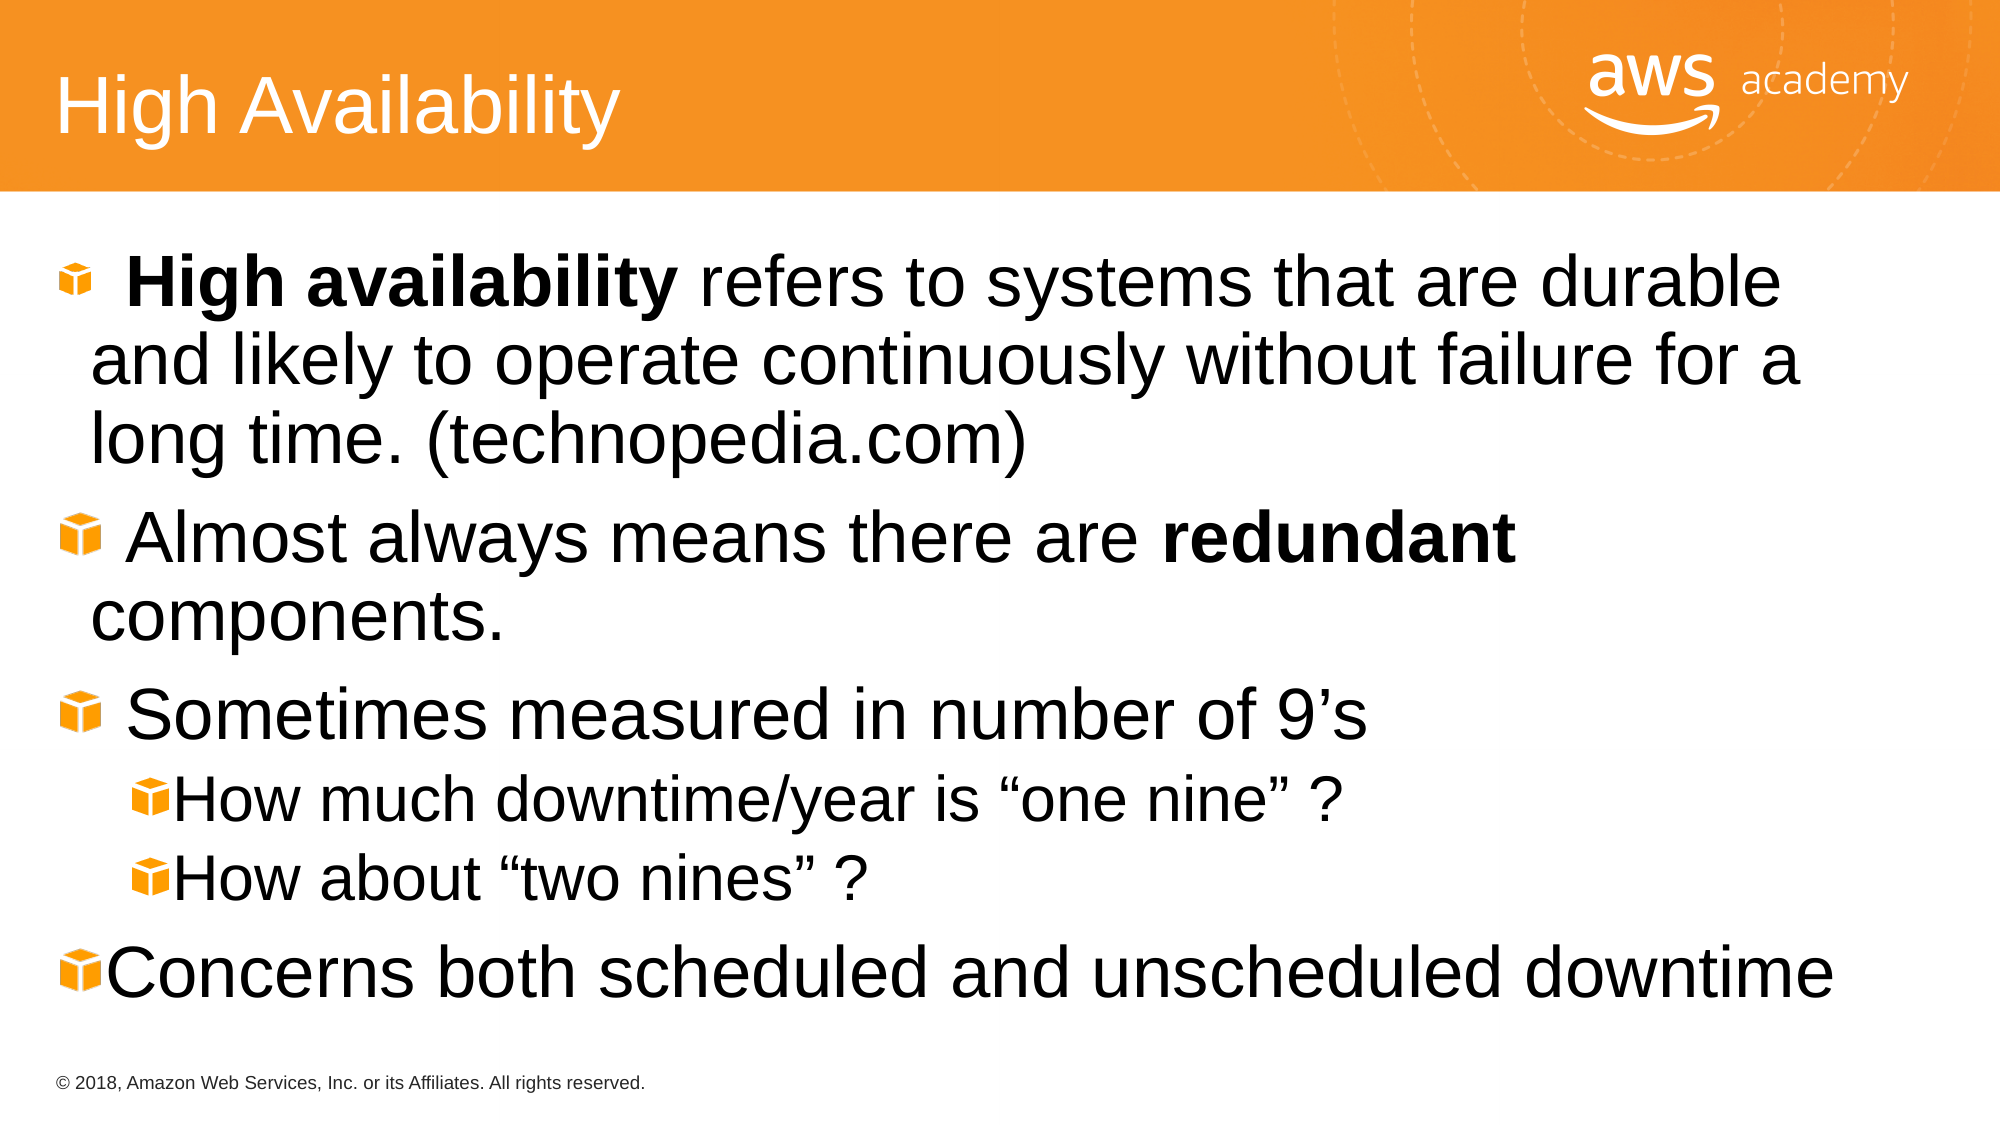

# High Availability
  High availability refers to systems that are durable and likely to operate continuously without failure for a long time. (technopedia.com)
 Almost always means there are redundant components.
 Sometimes measured in number of 9’s
How much downtime/year is “one nine” ?
How about “two nines” ?
Concerns both scheduled and unscheduled downtime